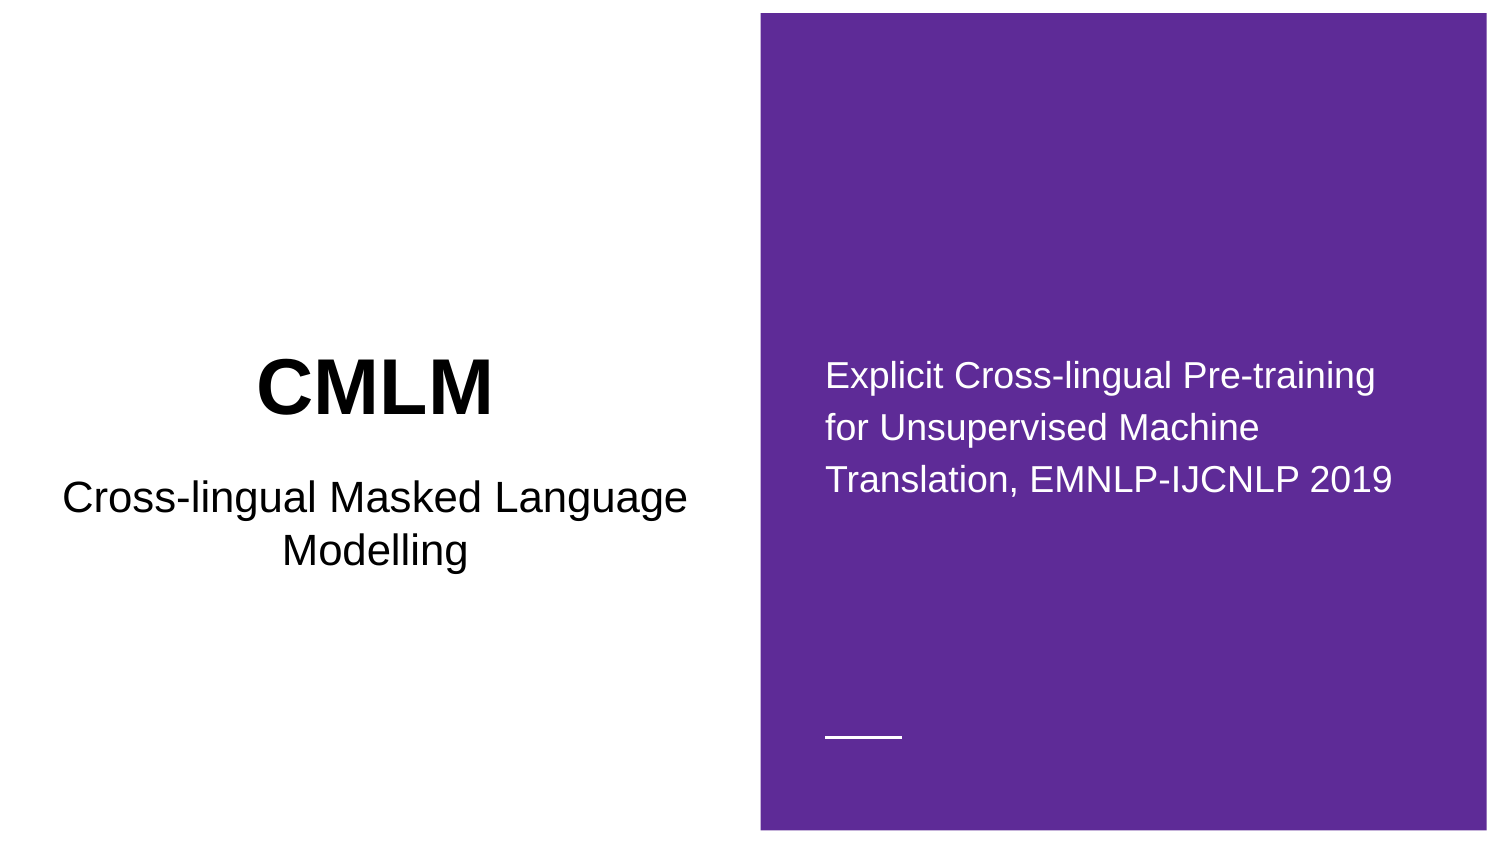

Explicit Cross-lingual Pre-training for Unsupervised Machine Translation, EMNLP-IJCNLP 2019
# CMLM
Cross-lingual Masked Language Modelling